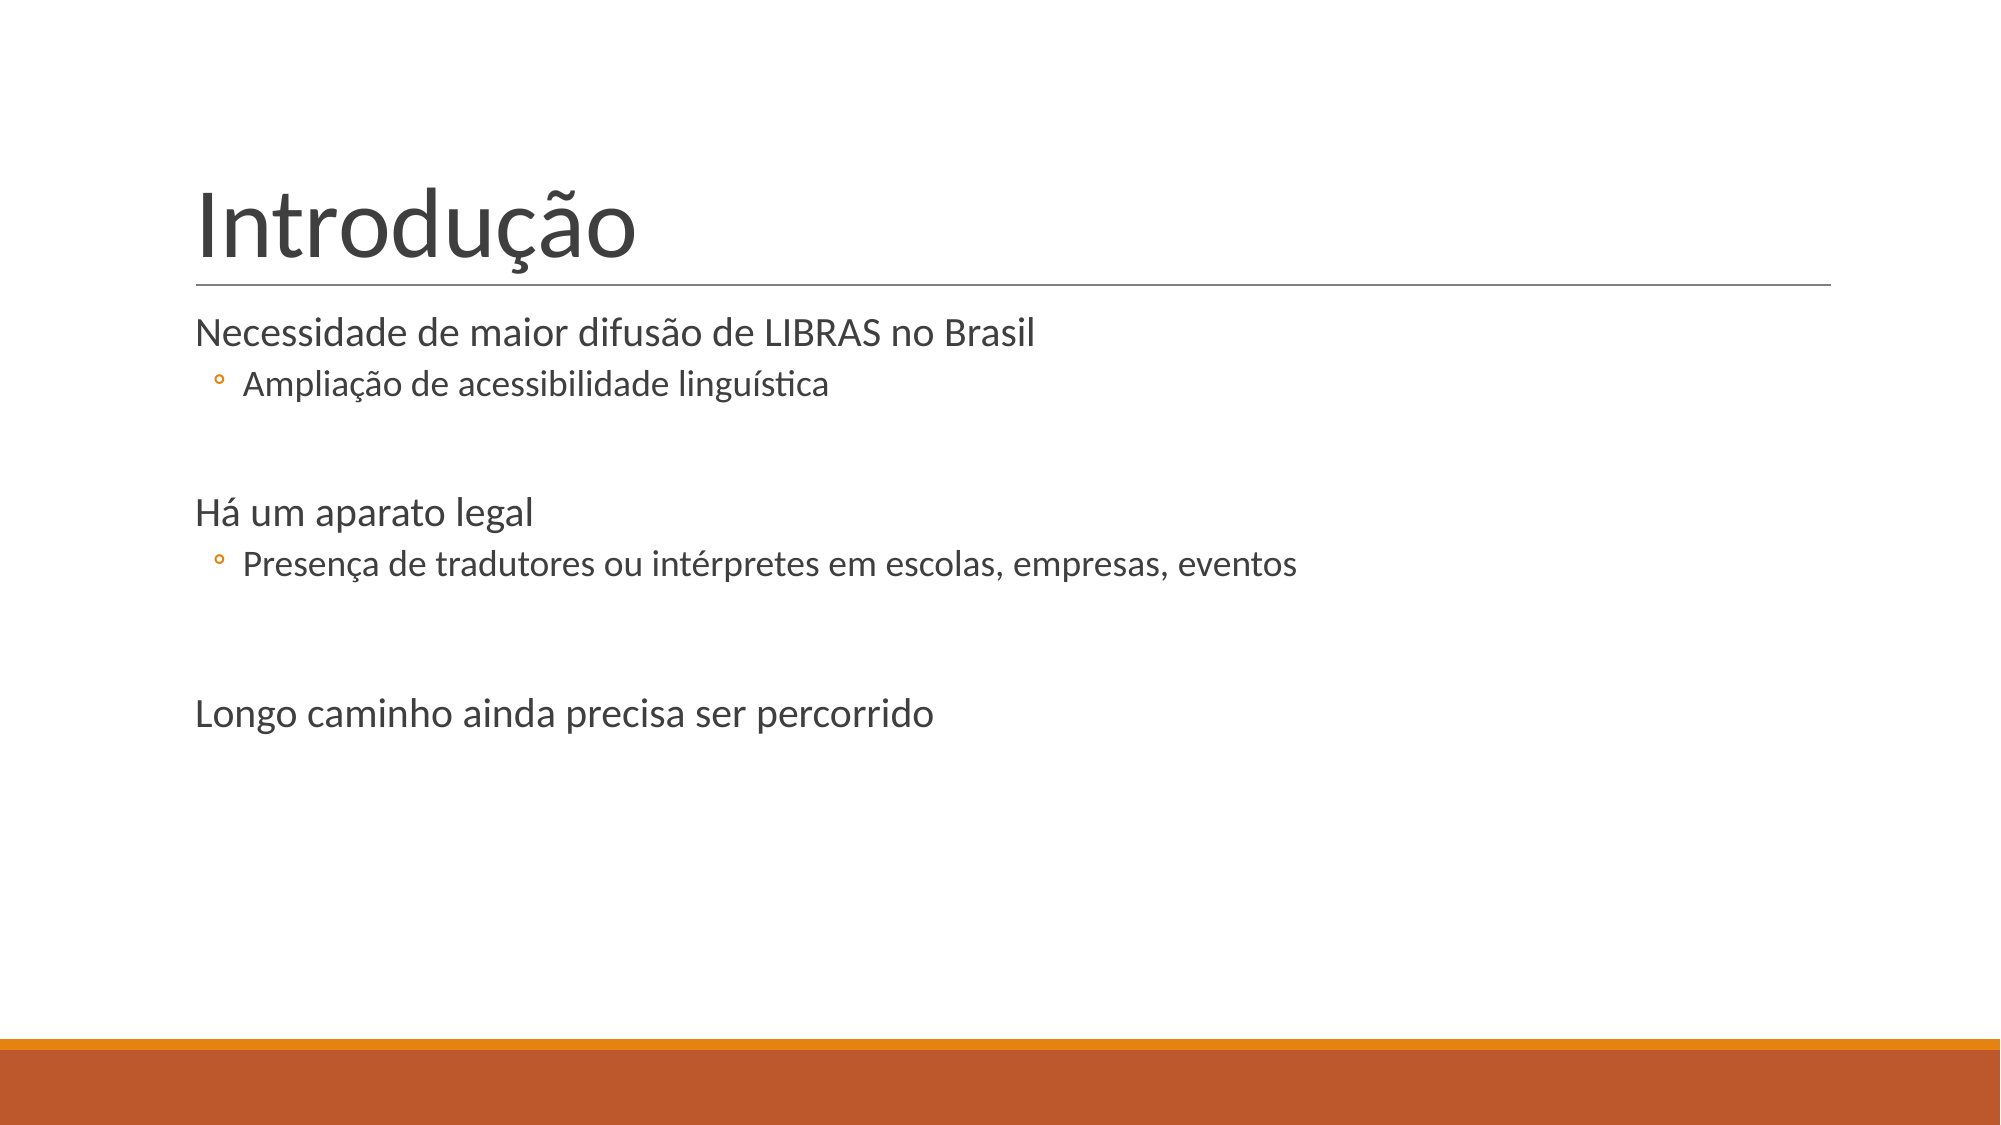

# Introdução
Necessidade de maior difusão de LIBRAS no Brasil
Ampliação de acessibilidade linguística

Há um aparato legal
Presença de tradutores ou intérpretes em escolas, empresas, eventos

Longo caminho ainda precisa ser percorrido